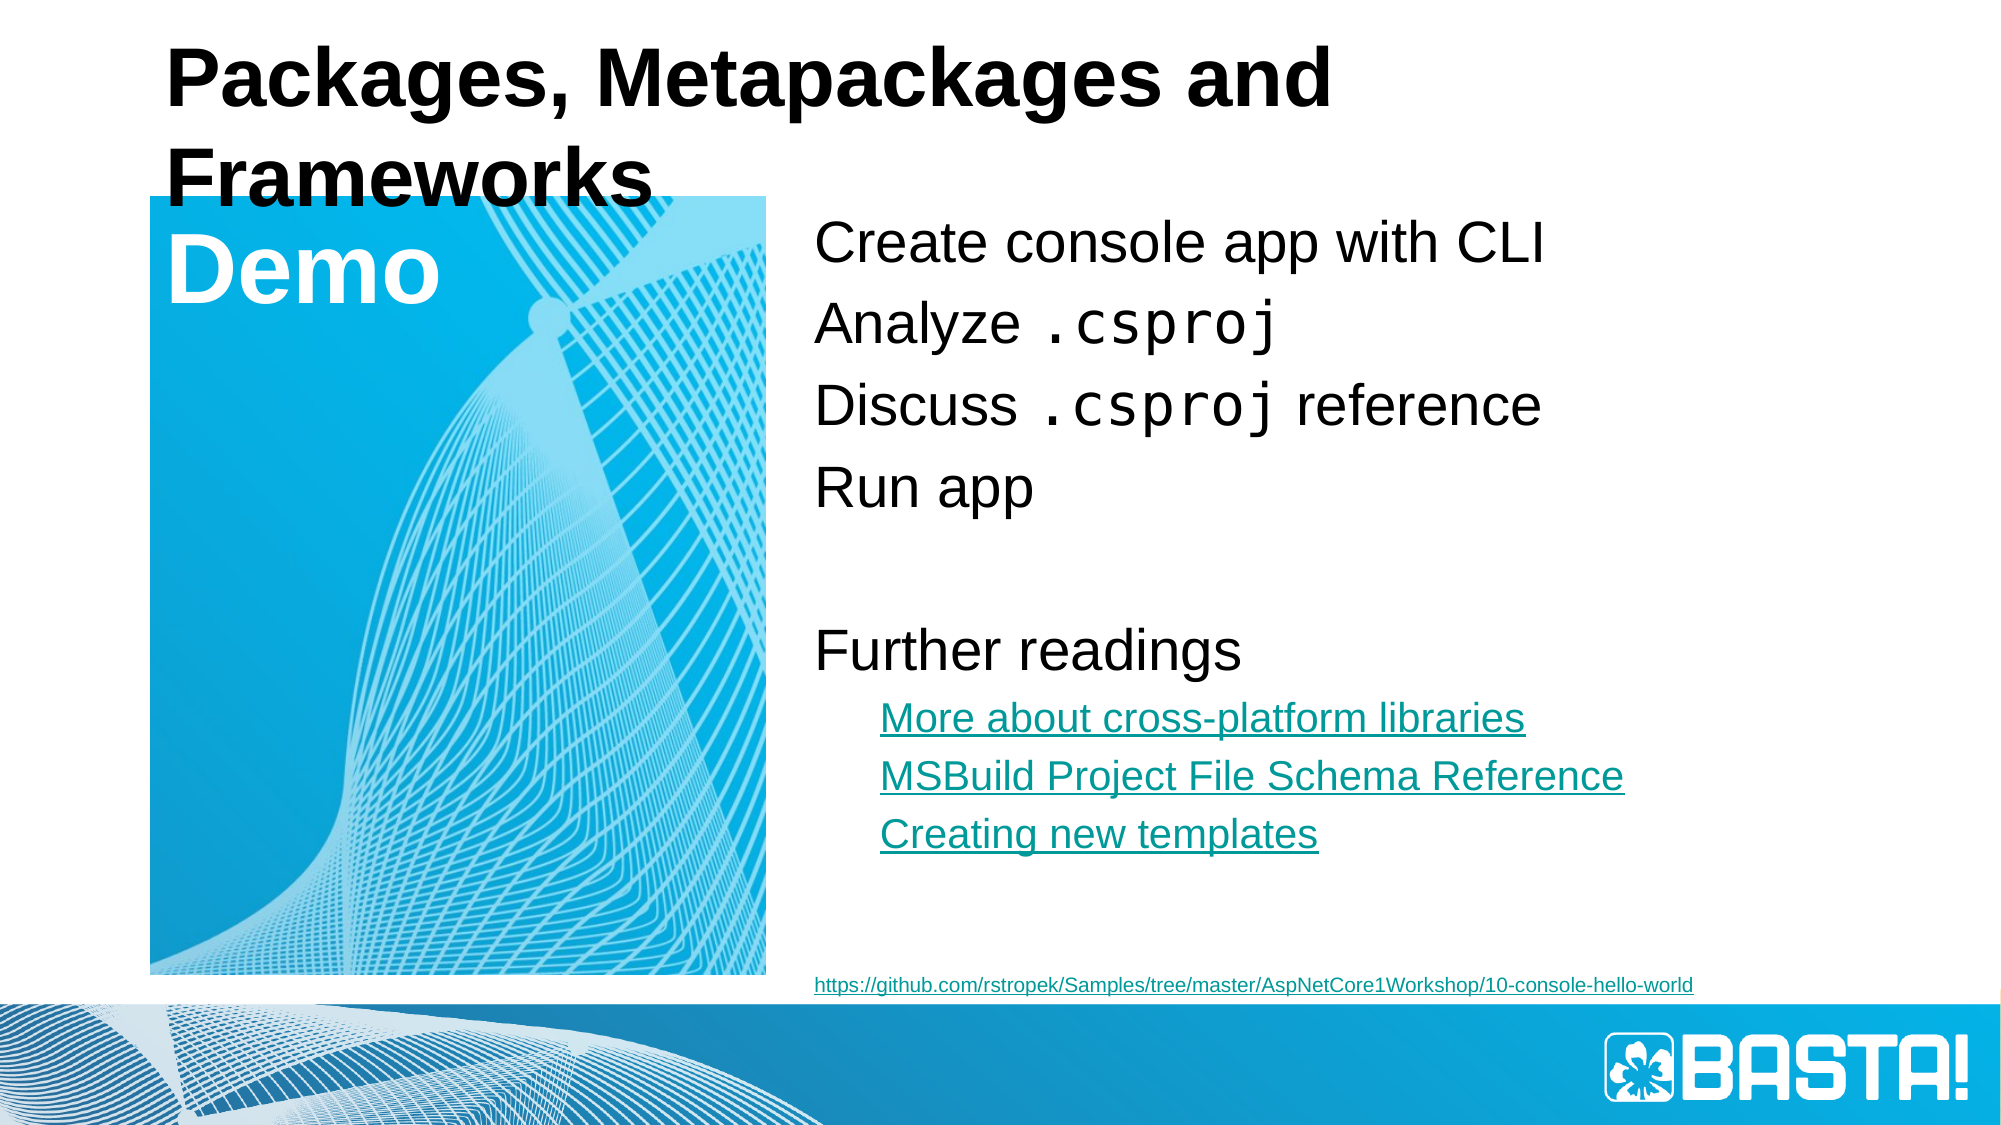

# Packages, Metapackages and Frameworks
Create console app with CLI
Analyze .csproj
Discuss .csproj reference
Run app

Further readings
More about cross-platform libraries
MSBuild Project File Schema Reference
Creating new templates
https://github.com/rstropek/Samples/tree/master/AspNetCore1Workshop/10-console-hello-world